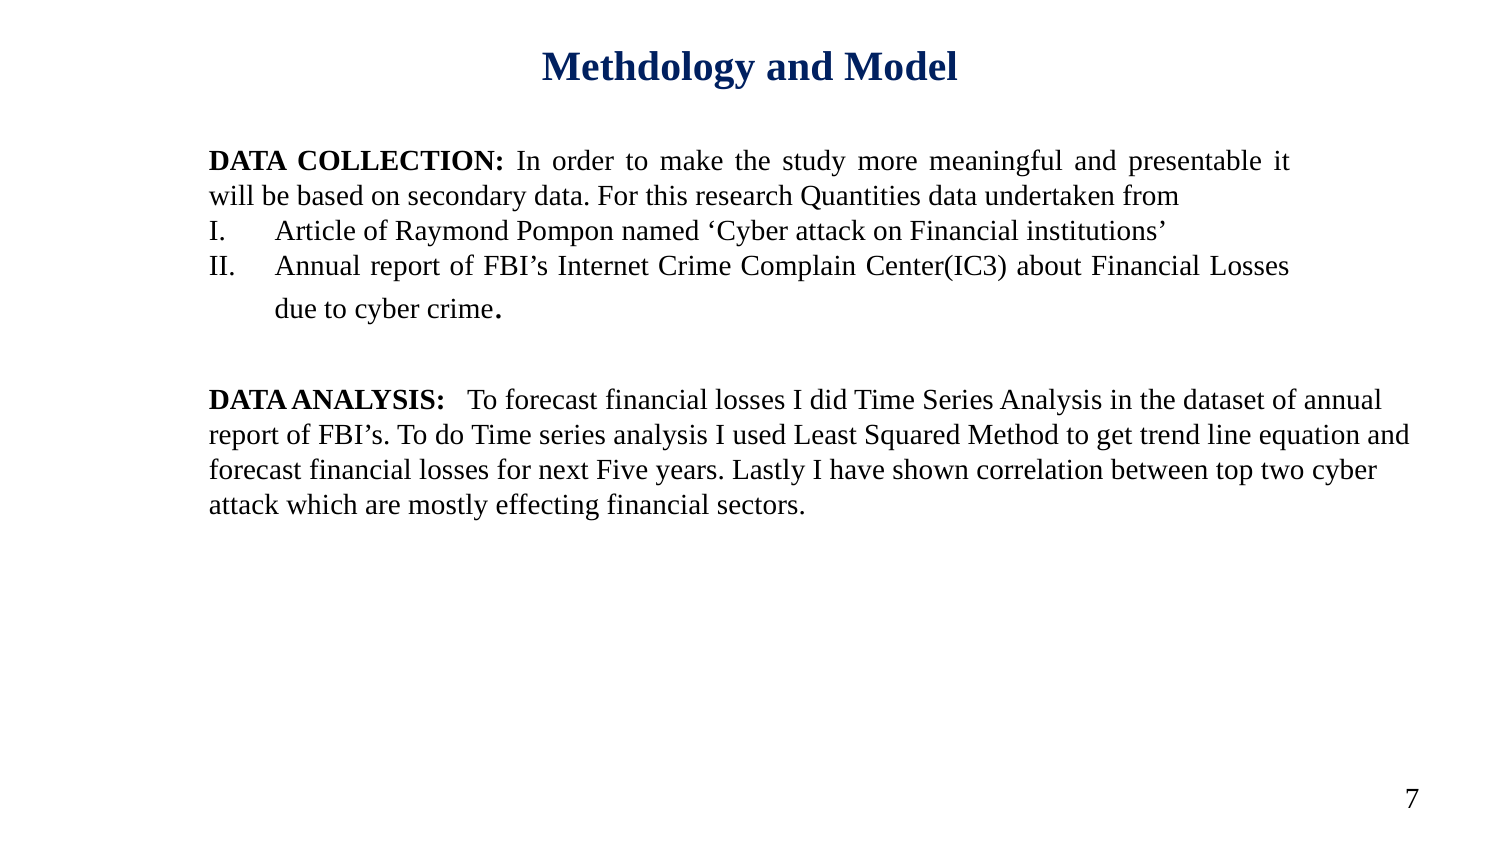

Methdology and Model
DATA COLLECTION: In order to make the study more meaningful and presentable it will be based on secondary data. For this research Quantities data undertaken from
Article of Raymond Pompon named ‘Cyber attack on Financial institutions’
Annual report of FBI’s Internet Crime Complain Center(IC3) about Financial Losses due to cyber crime.
DATA ANALYSIS:   To forecast financial losses I did Time Series Analysis in the dataset of annual report of FBI’s. To do Time series analysis I used Least Squared Method to get trend line equation and forecast financial losses for next Five years. Lastly I have shown correlation between top two cyber attack which are mostly effecting financial sectors.
7